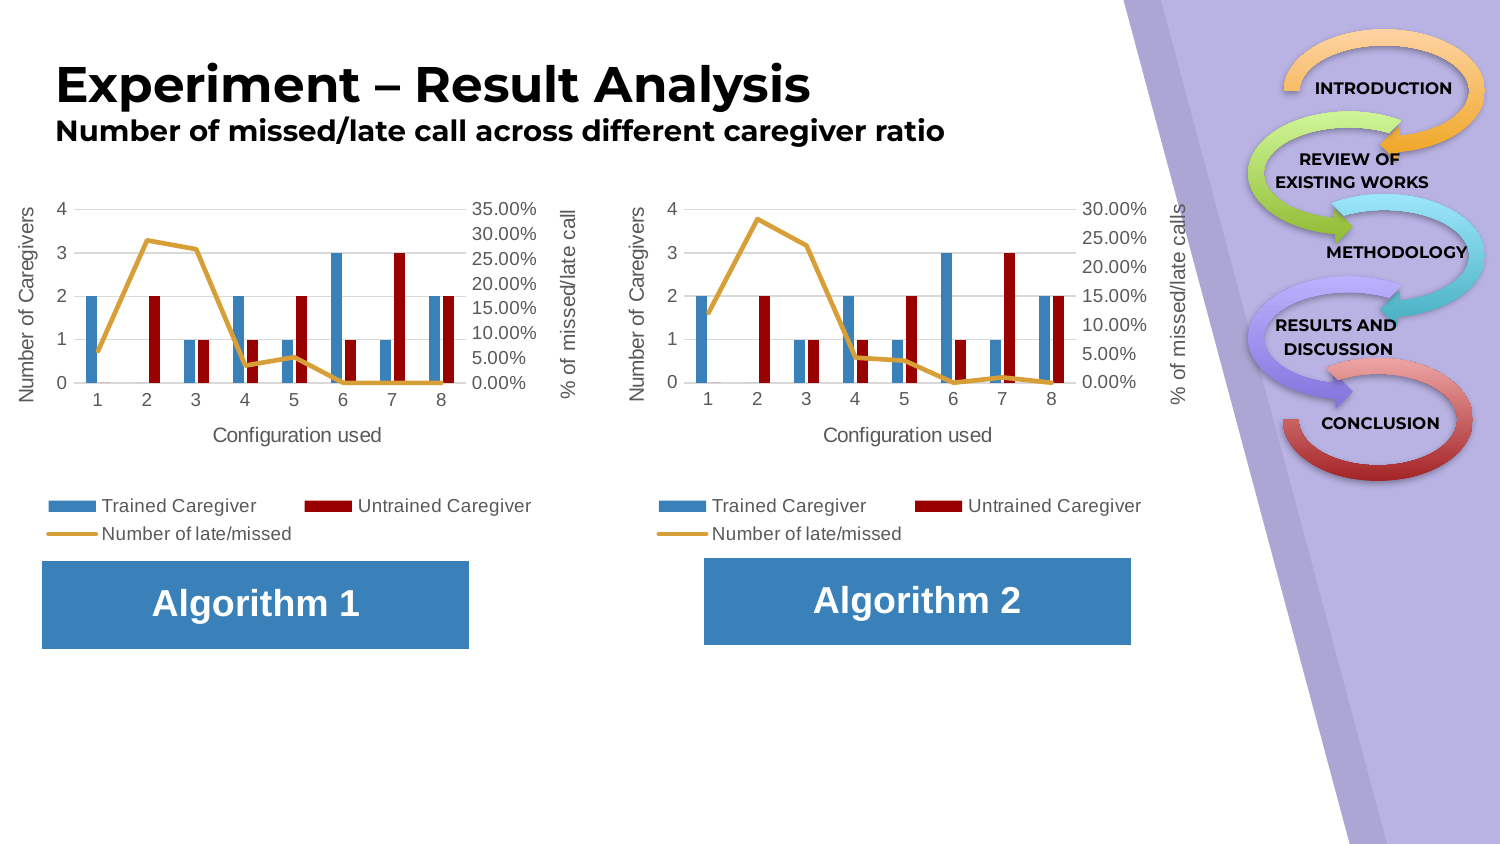

Experiment – Result Analysis
INTRODUCTION
# Number of missed/late call across different caregiver ratio

REVIEW OF
EXISTING WORKS

### Chart

| Category | Trained Caregiver | Untrained Caregiver | Number of late/missed |
|---|---|---|---|

### Chart

| Category | Trained Caregiver | Untrained Caregiver | Number of late/missed |
|---|---|---|---|
METHODOLOGY

RESULTS AND
DISCUSSION

CONCLUSION
Algorithm 2
Algorithm 1